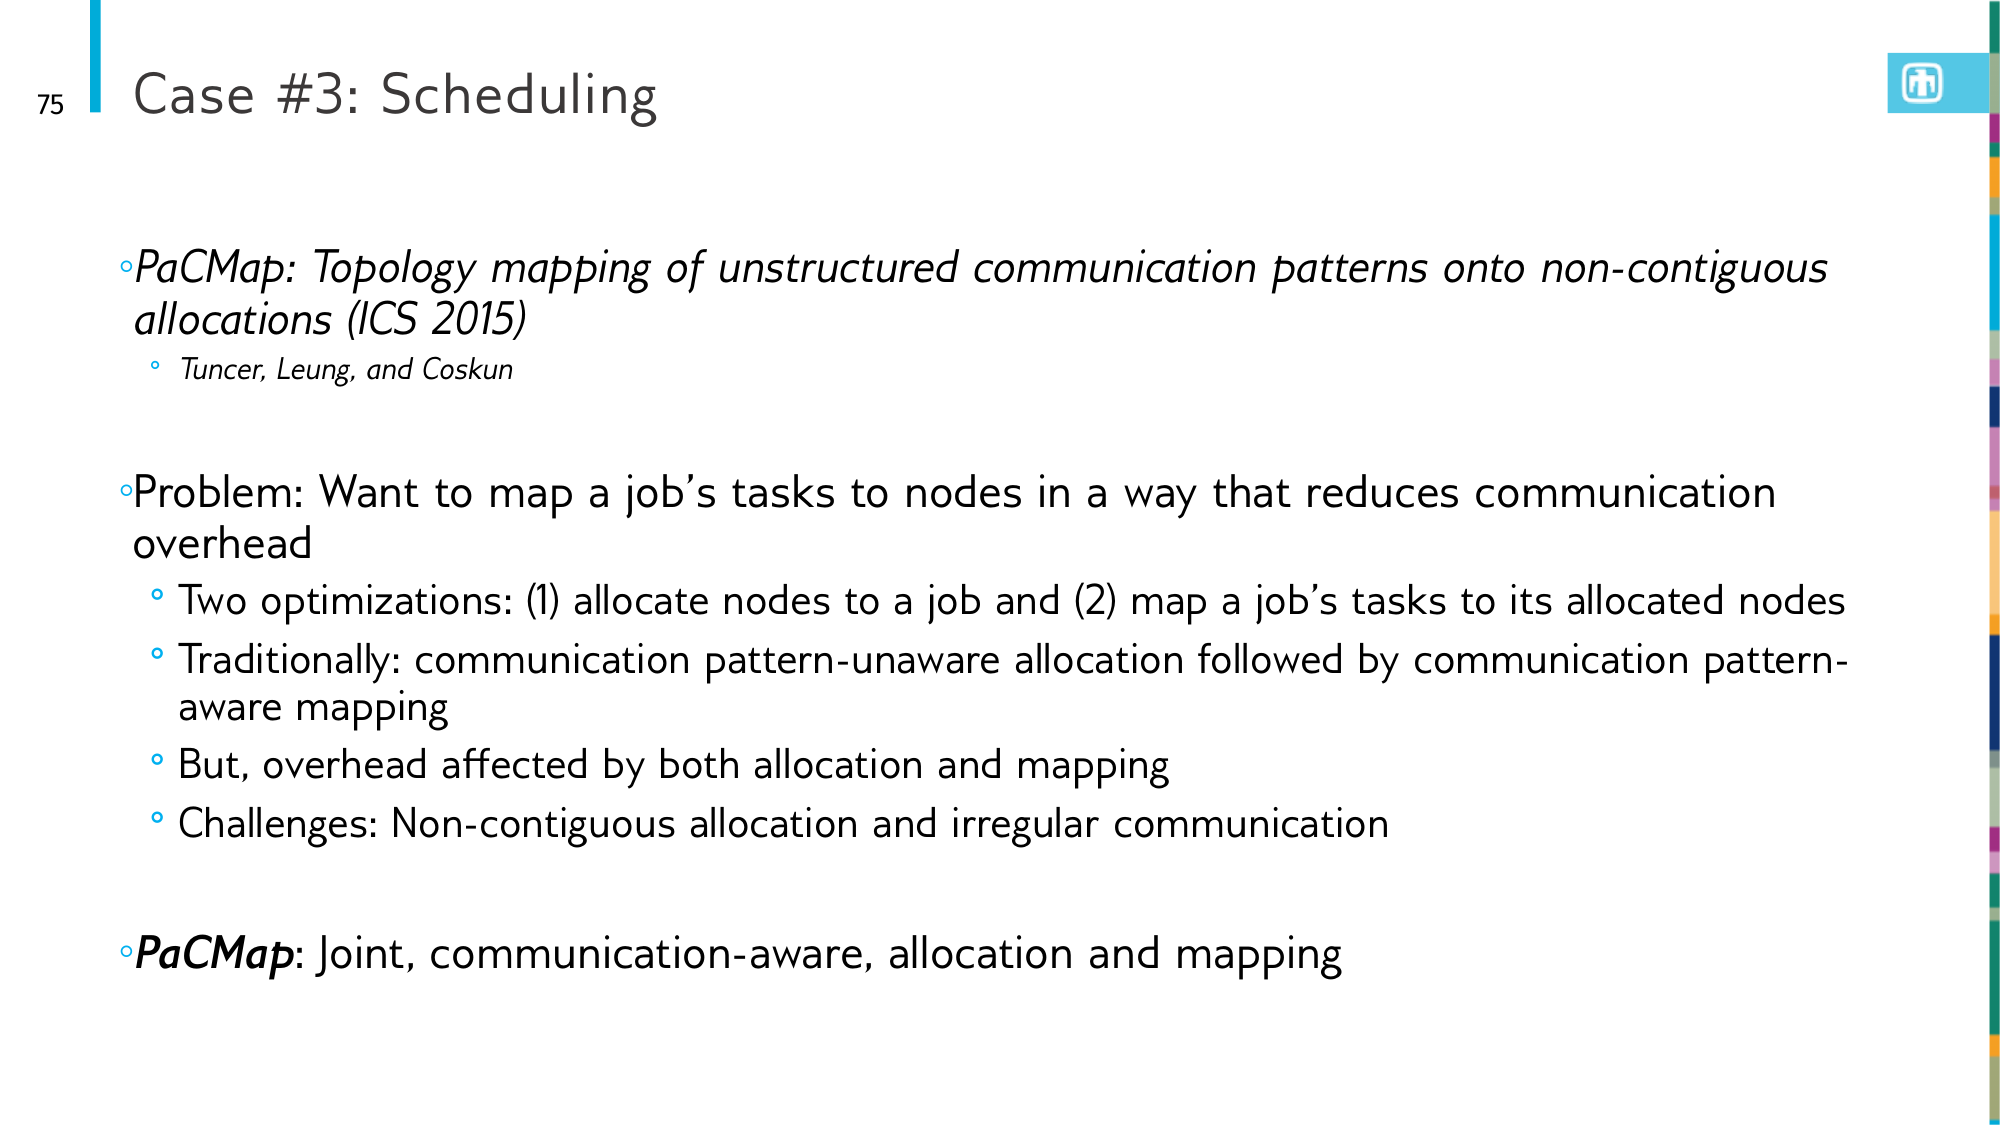

# Case #3: Scheduling
75
PaCMap: Topology mapping of unstructured communication patterns onto non-contiguous allocations (ICS 2015)
Tuncer, Leung, and Coskun

Problem: Want to map a job’s tasks to nodes in a way that reduces communication overhead
Two optimizations: (1) allocate nodes to a job and (2) map a job’s tasks to its allocated nodes
Traditionally: communication pattern-unaware allocation followed by communication pattern-aware mapping
But, overhead affected by both allocation and mapping
Challenges: Non-contiguous allocation and irregular communication

PaCMap: Joint, communication-aware, allocation and mapping